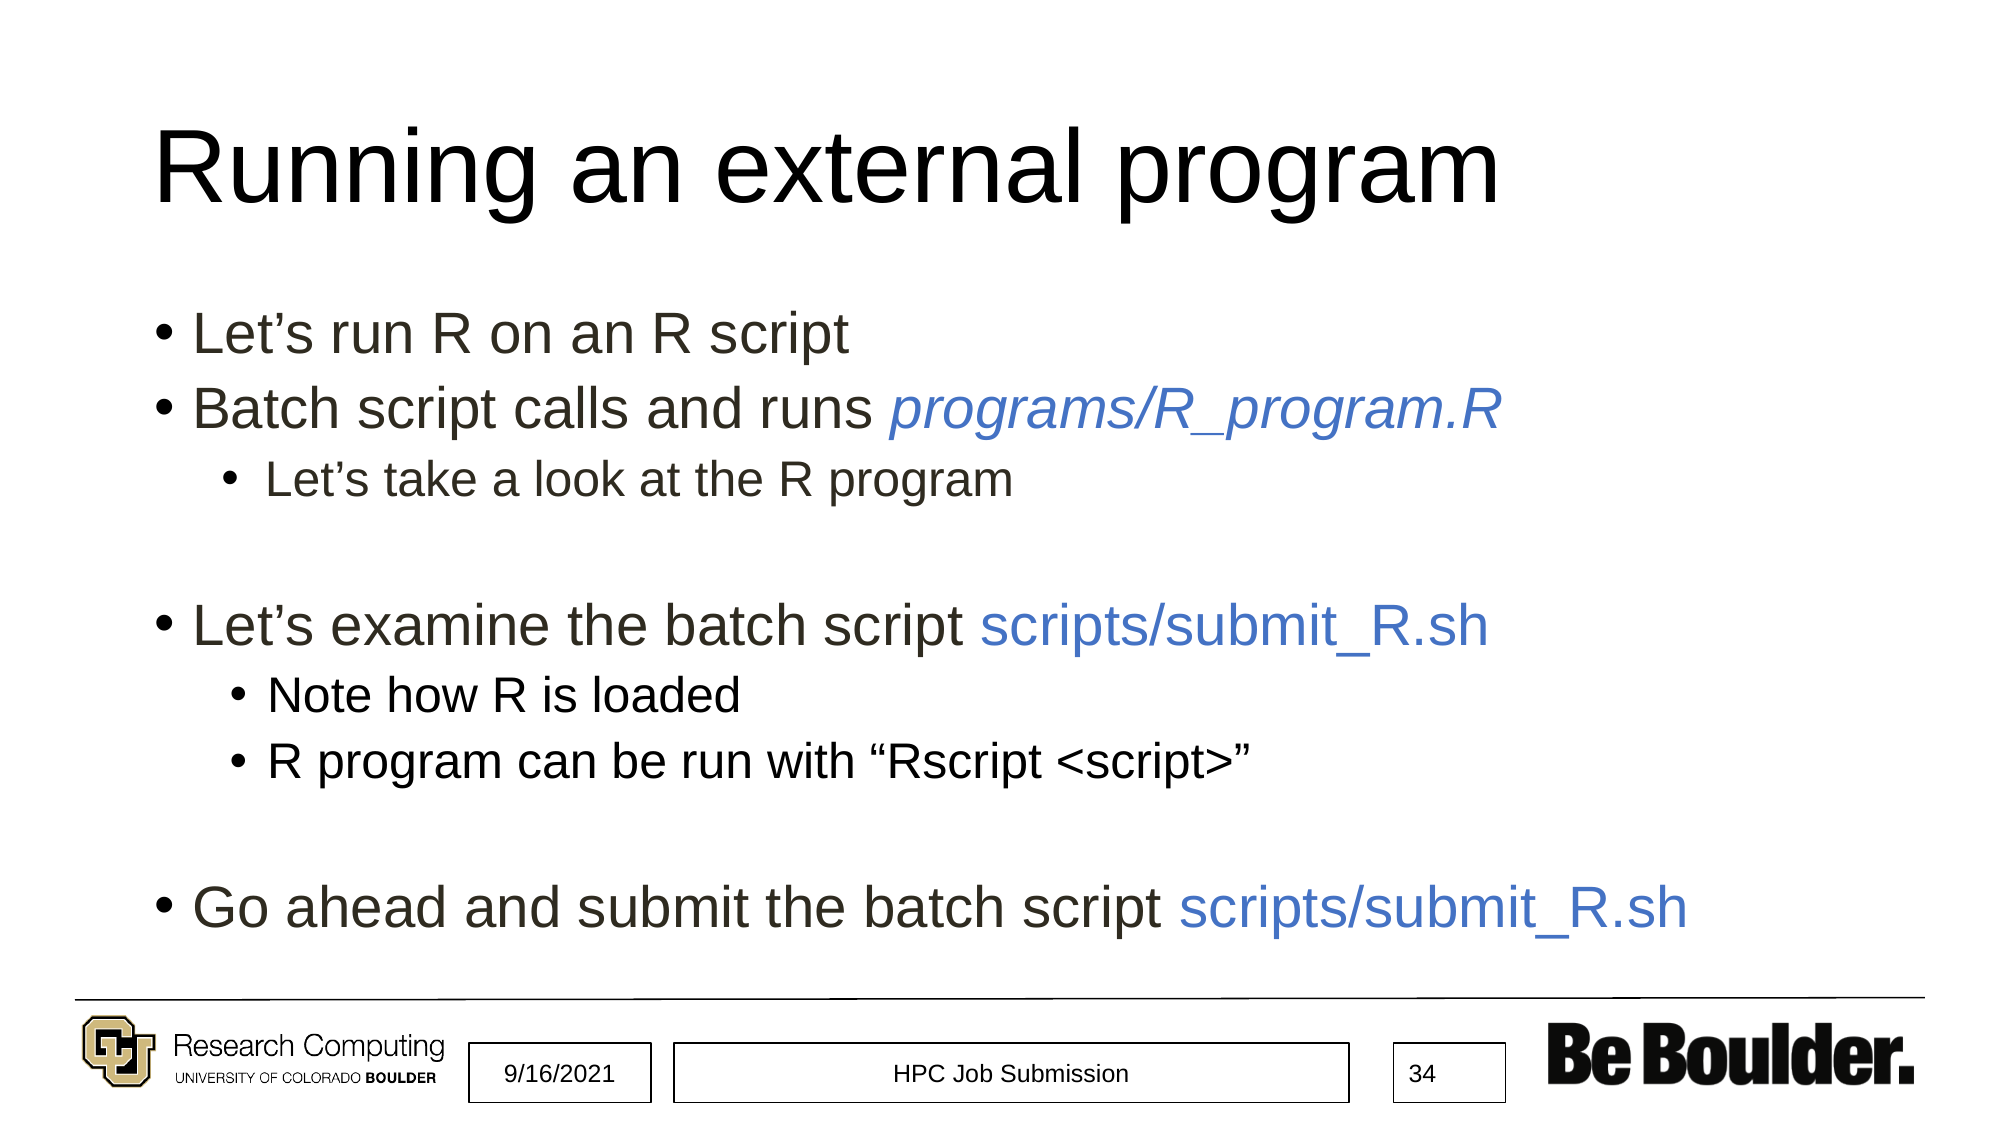

# Running an external program
Let’s run R on an R script
Batch script calls and runs programs/R_program.R
Let’s take a look at the R program

Let’s examine the batch script scripts/submit_R.sh
Note how R is loaded
R program can be run with “Rscript <script>”

Go ahead and submit the batch script scripts/submit_R.sh
9/16/2021
HPC Job Submission
34